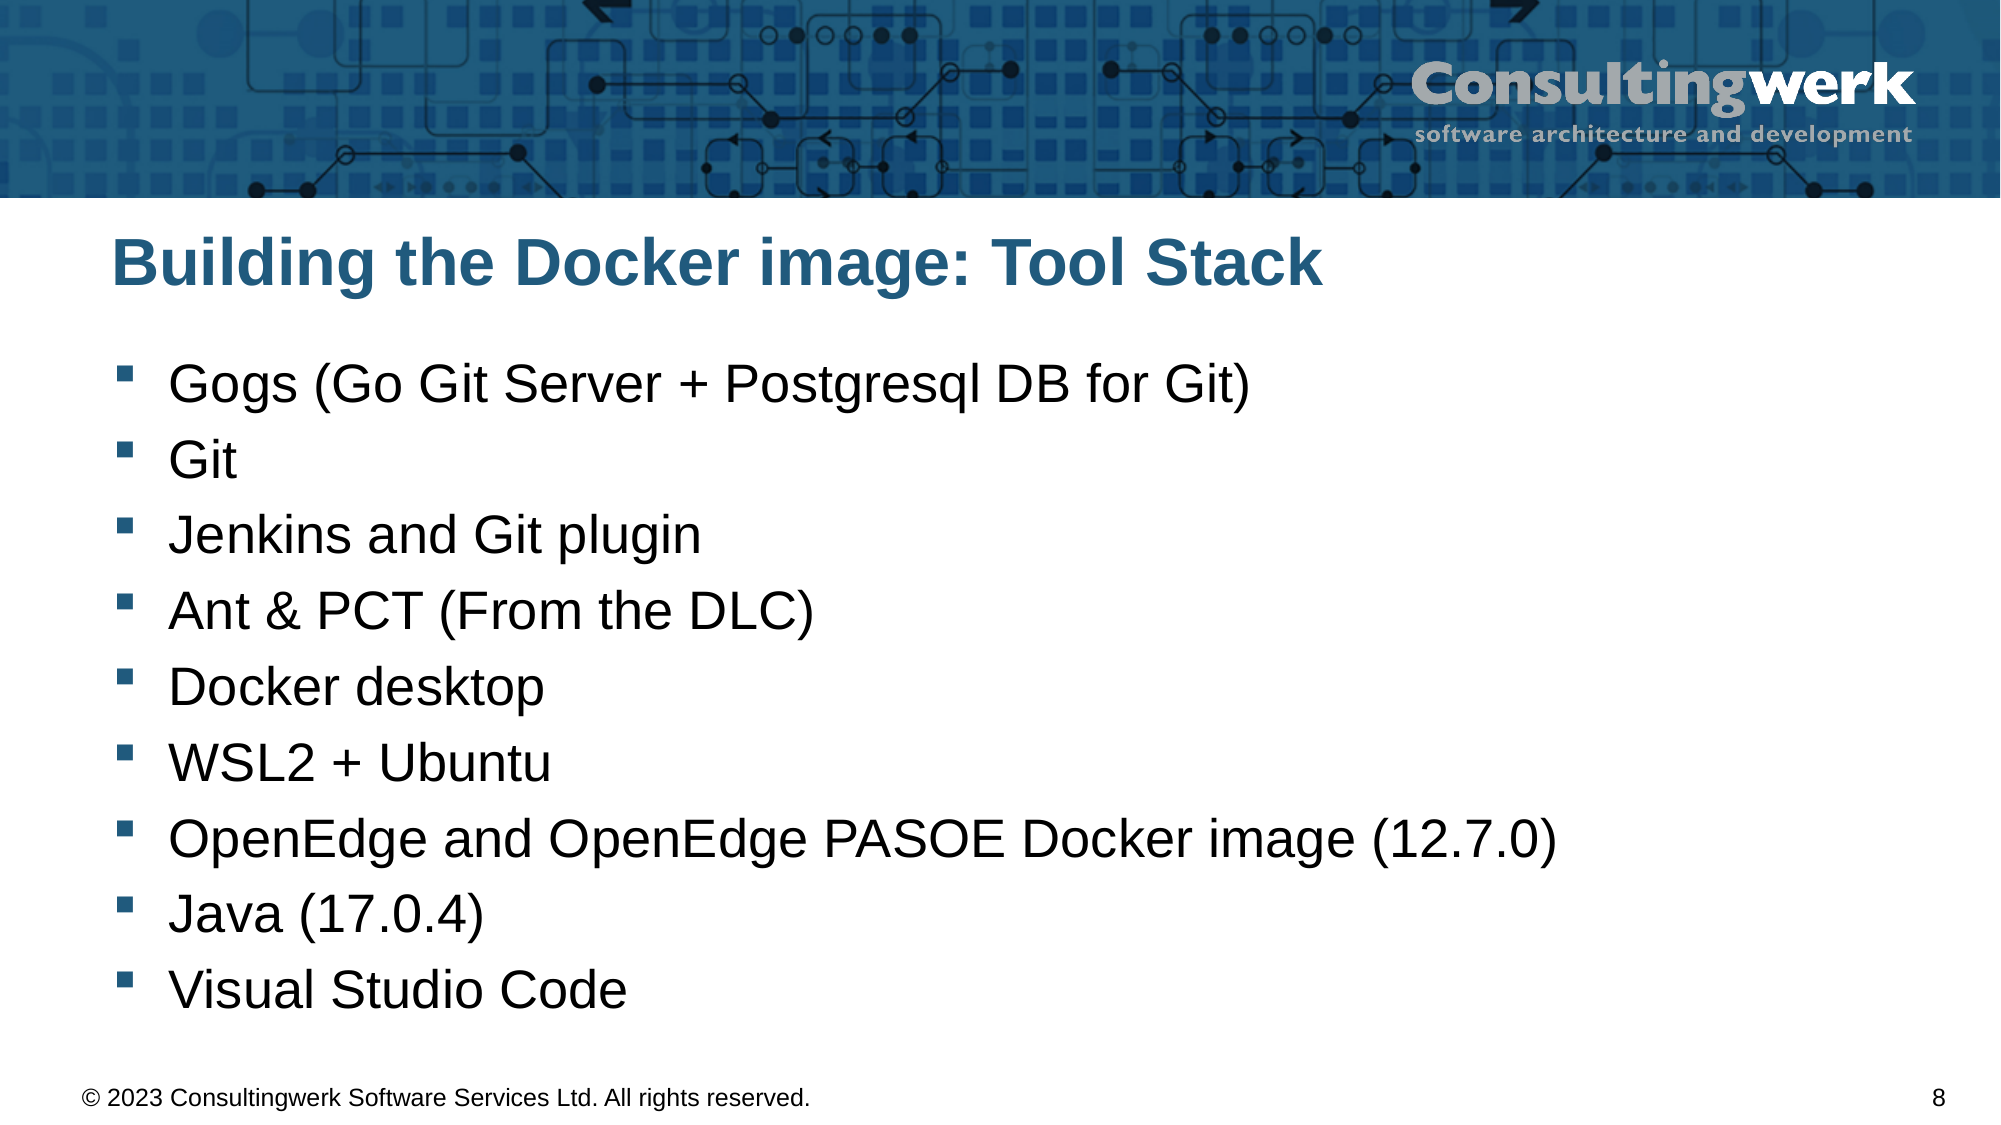

# Building the Docker image: Tool Stack
Gogs (Go Git Server + Postgresql DB for Git)
Git
Jenkins and Git plugin
Ant & PCT (From the DLC)
Docker desktop
WSL2 + Ubuntu
OpenEdge and OpenEdge PASOE Docker image (12.7.0)
Java (17.0.4)
Visual Studio Code

8